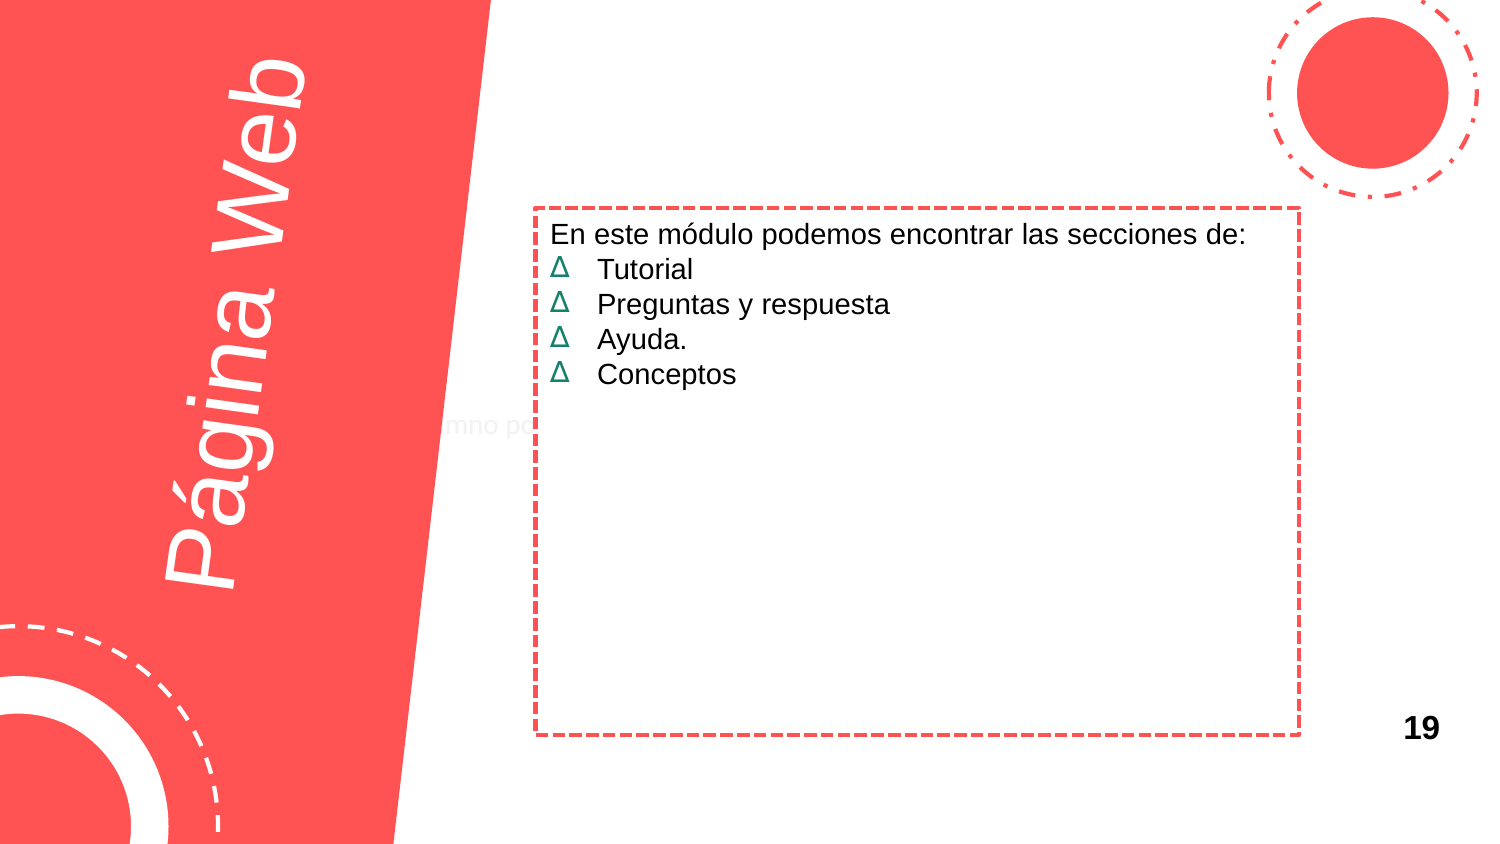

Habrá 4 módulos en los que el alumno podrá practicar y desarrollar sus habilidades:

En este módulo podemos encontrar las secciones de:
Tutorial
Preguntas y respuesta
Ayuda.
Conceptos

Página Web

19